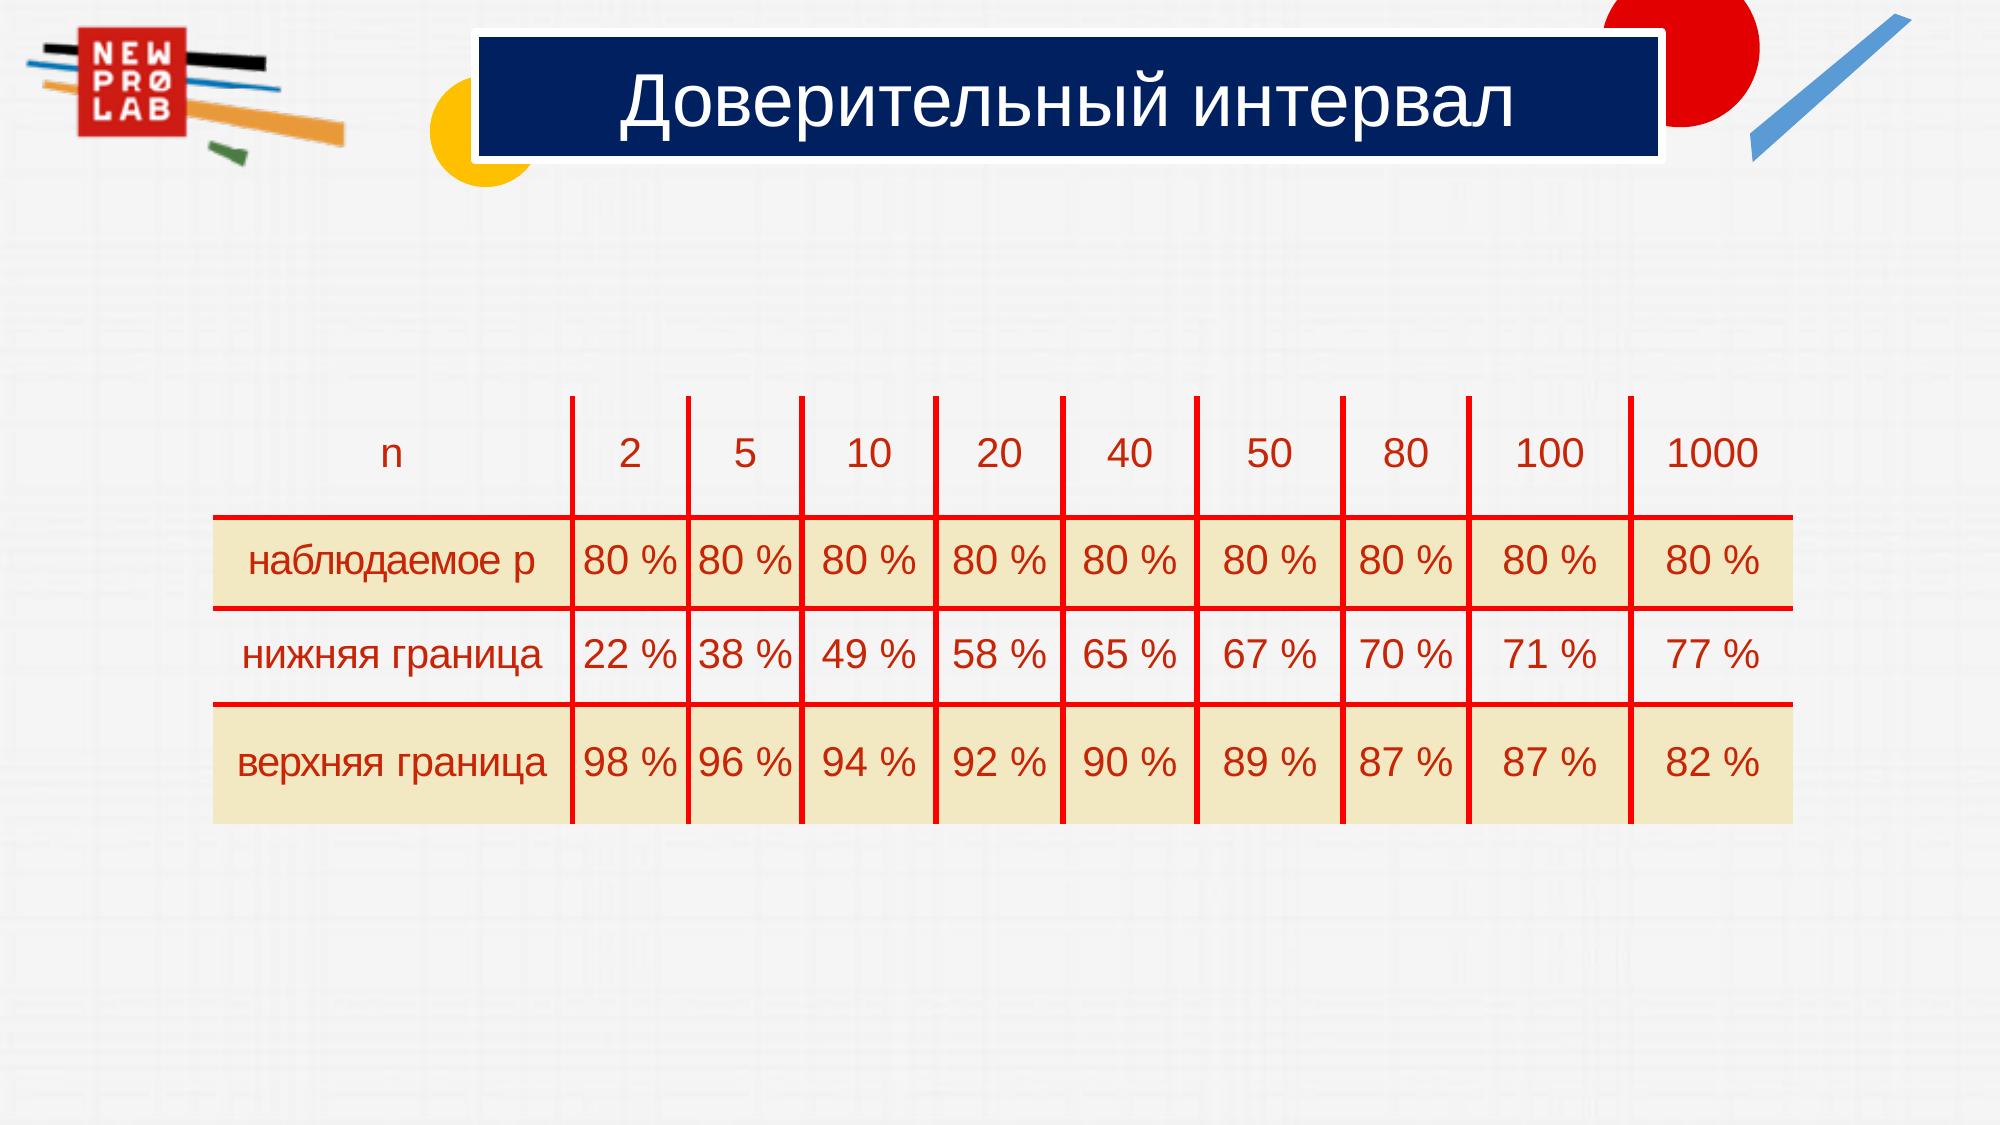

# Доверительный интервал
| n | 2 | 5 | 10 | 20 | 40 | 50 | 80 | 100 | 1000 |
| --- | --- | --- | --- | --- | --- | --- | --- | --- | --- |
| наблюдаемое p | 80 % | 80 % | 80 % | 80 % | 80 % | 80 % | 80 % | 80 % | 80 % |
| нижняя граница | 22 % | 38 % | 49 % | 58 % | 65 % | 67 % | 70 % | 71 % | 77 % |
| верхняя граница | 98 % | 96 % | 94 % | 92 % | 90 % | 89 % | 87 % | 87 % | 82 % |